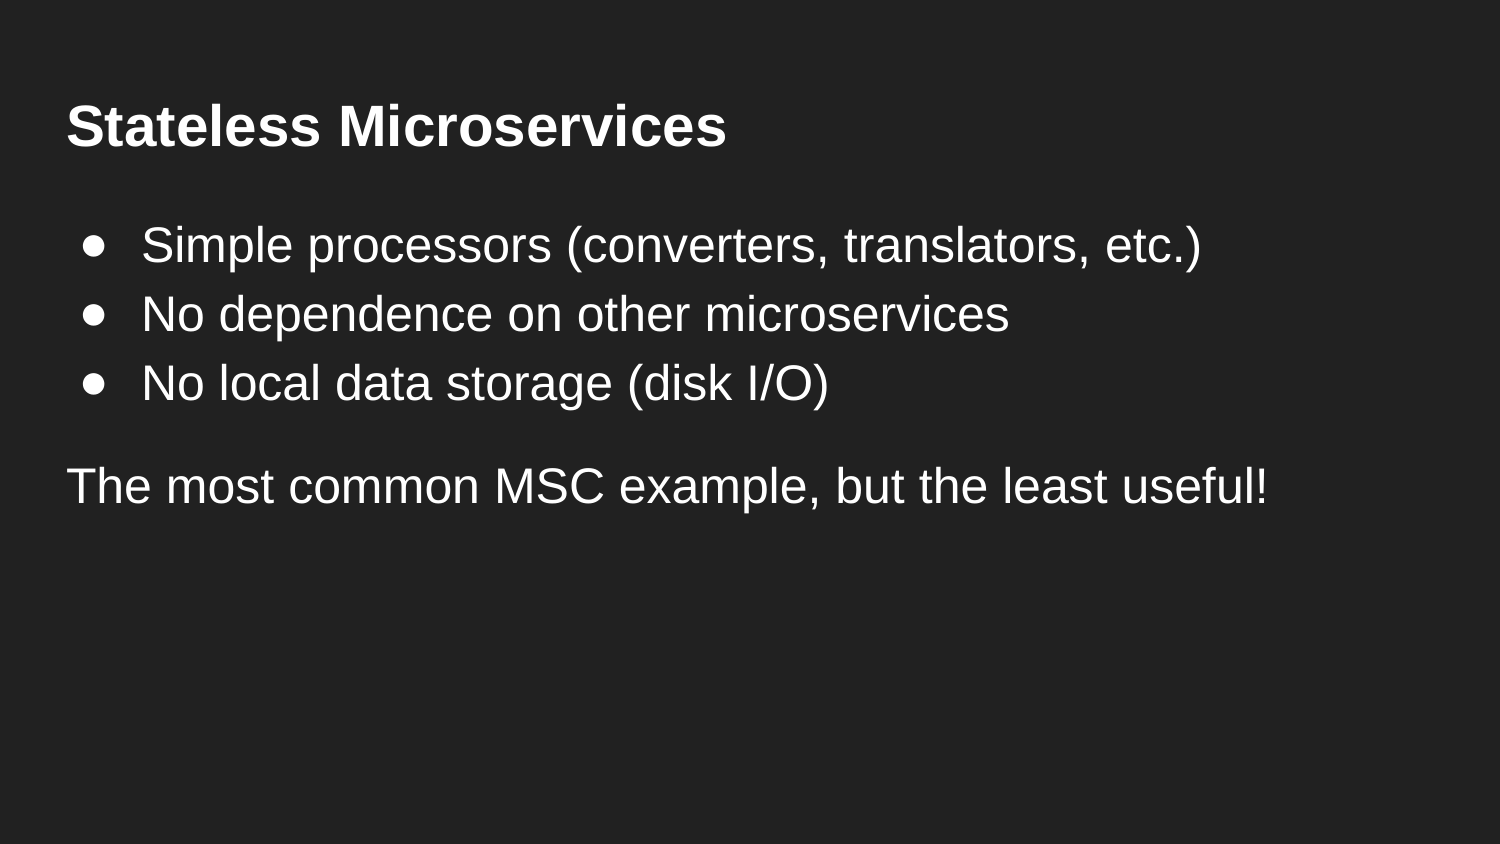

Stateless Microservices
Simple processors (converters, translators, etc.)
No dependence on other microservices
No local data storage (disk I/O)
The most common MSC example, but the least useful!